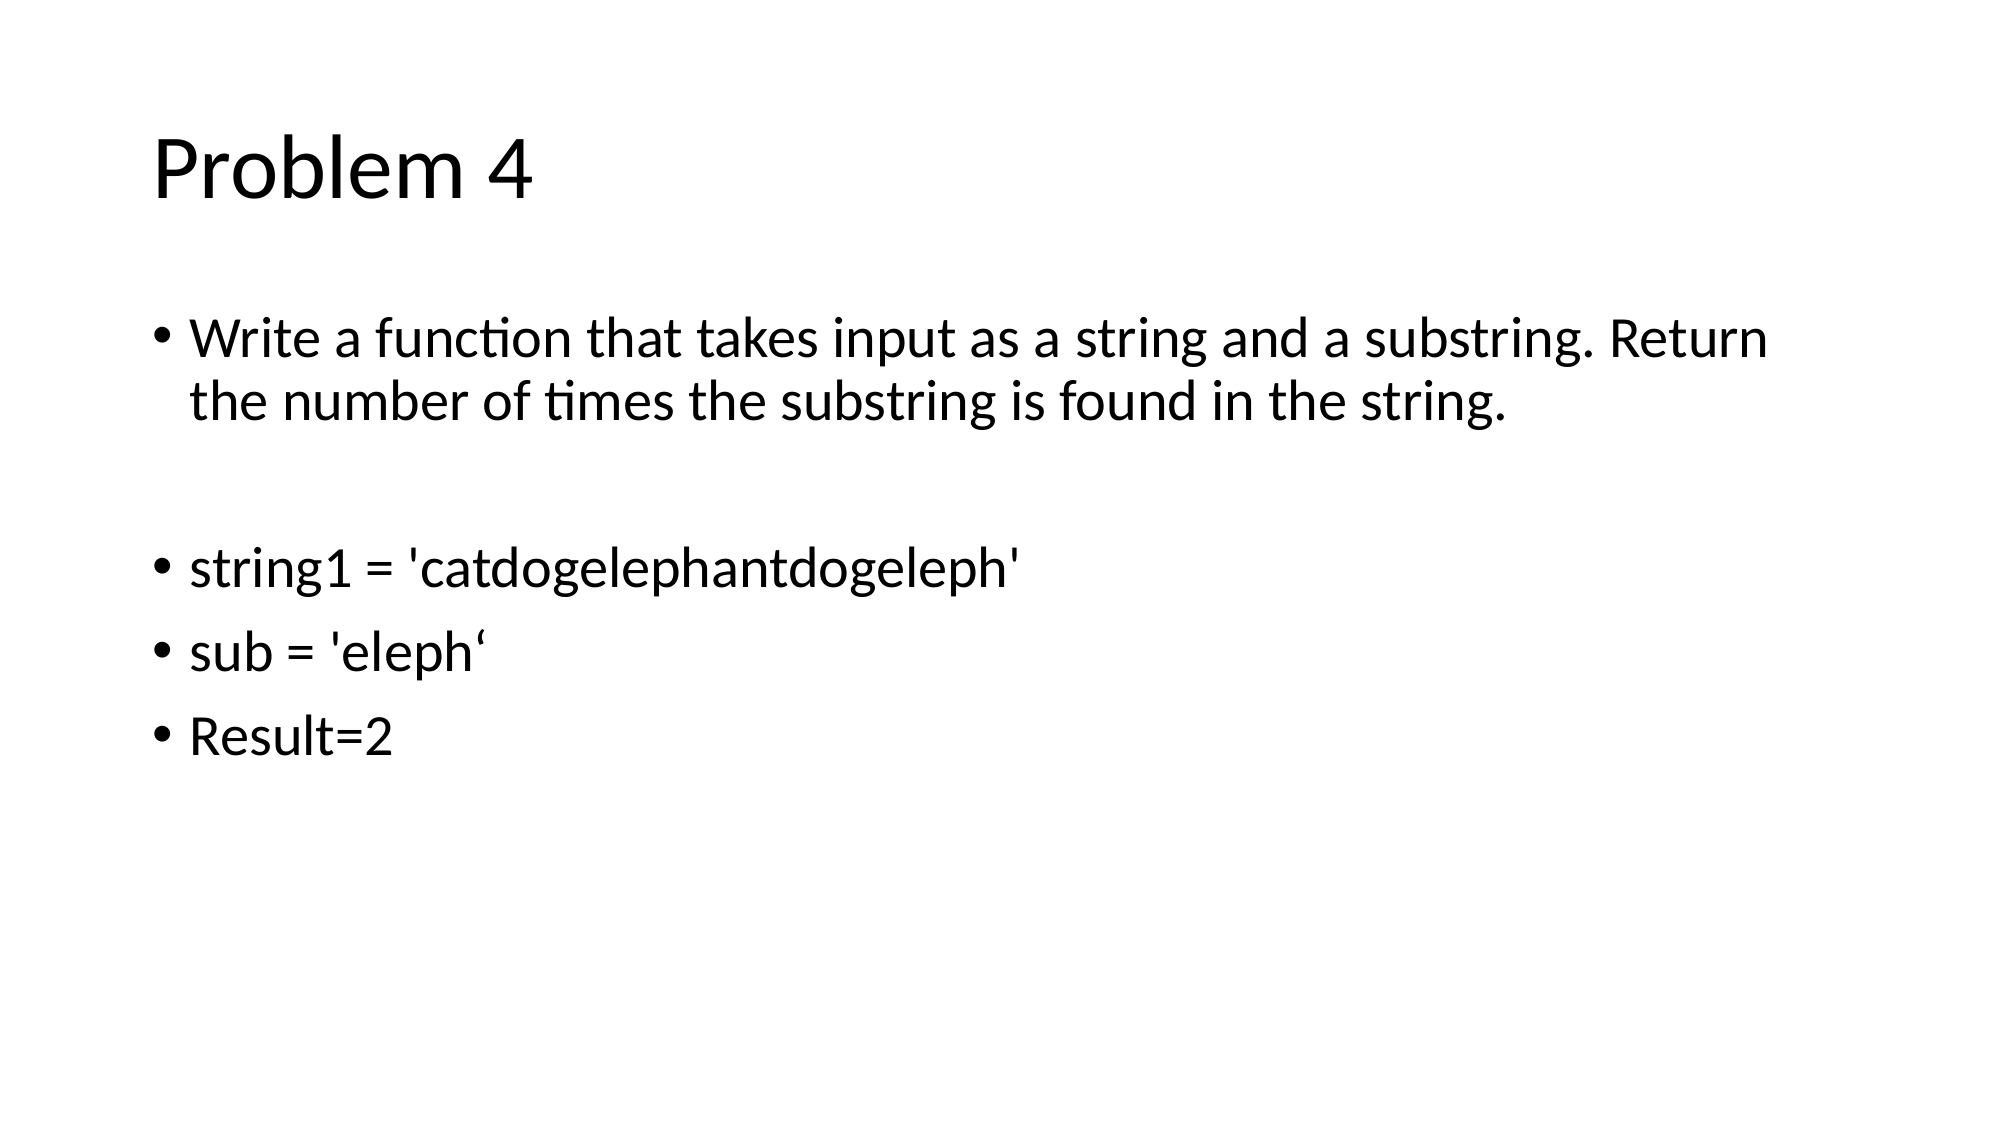

# Problem 4
Write a function that takes input as a string and a substring. Return the number of times the substring is found in the string.

string1 = 'catdogelephantdogeleph'
sub = 'eleph‘
Result=2